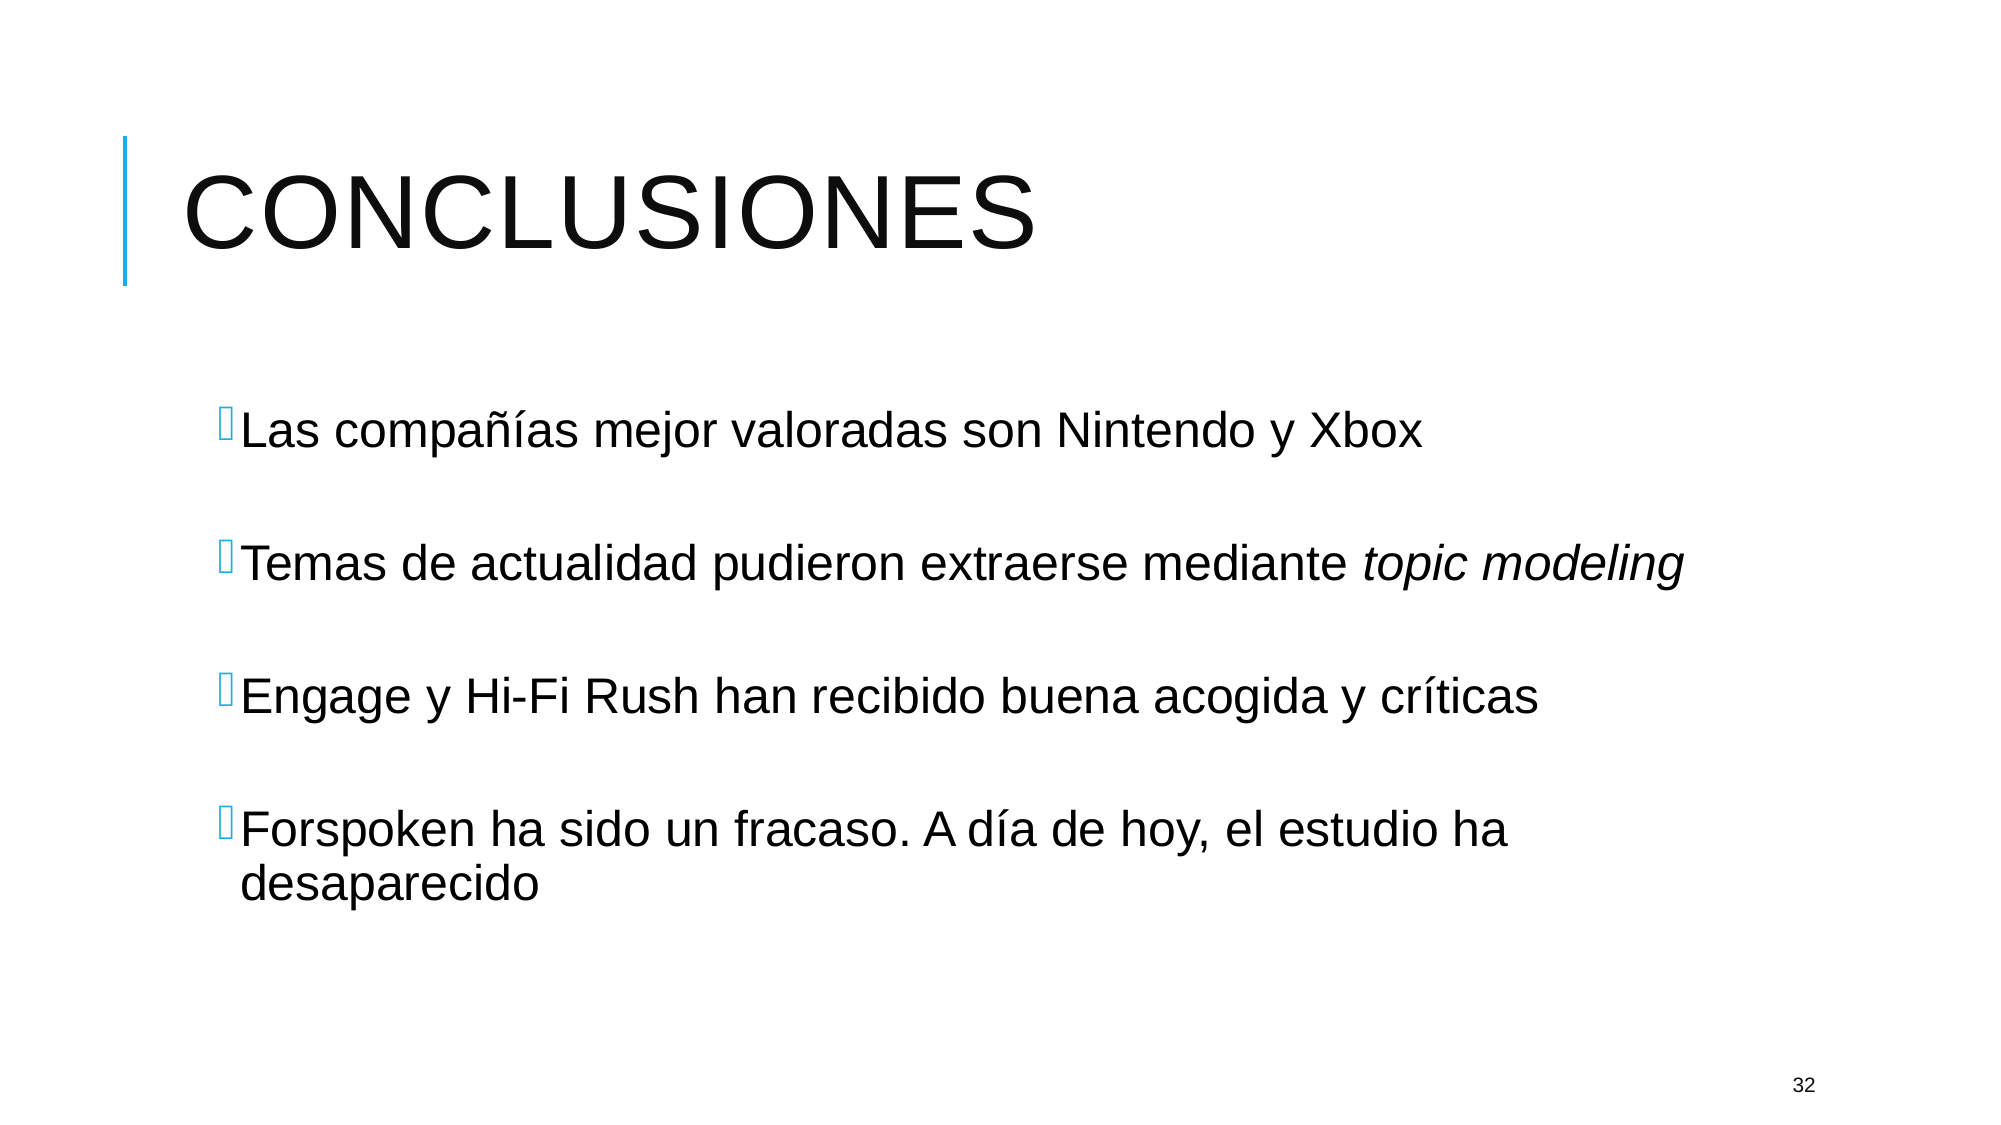

# Conclusiones
Las compañías mejor valoradas son Nintendo y Xbox

Temas de actualidad pudieron extraerse mediante topic modeling

Engage y Hi-Fi Rush han recibido buena acogida y críticas

Forspoken ha sido un fracaso. A día de hoy, el estudio ha desaparecido
32